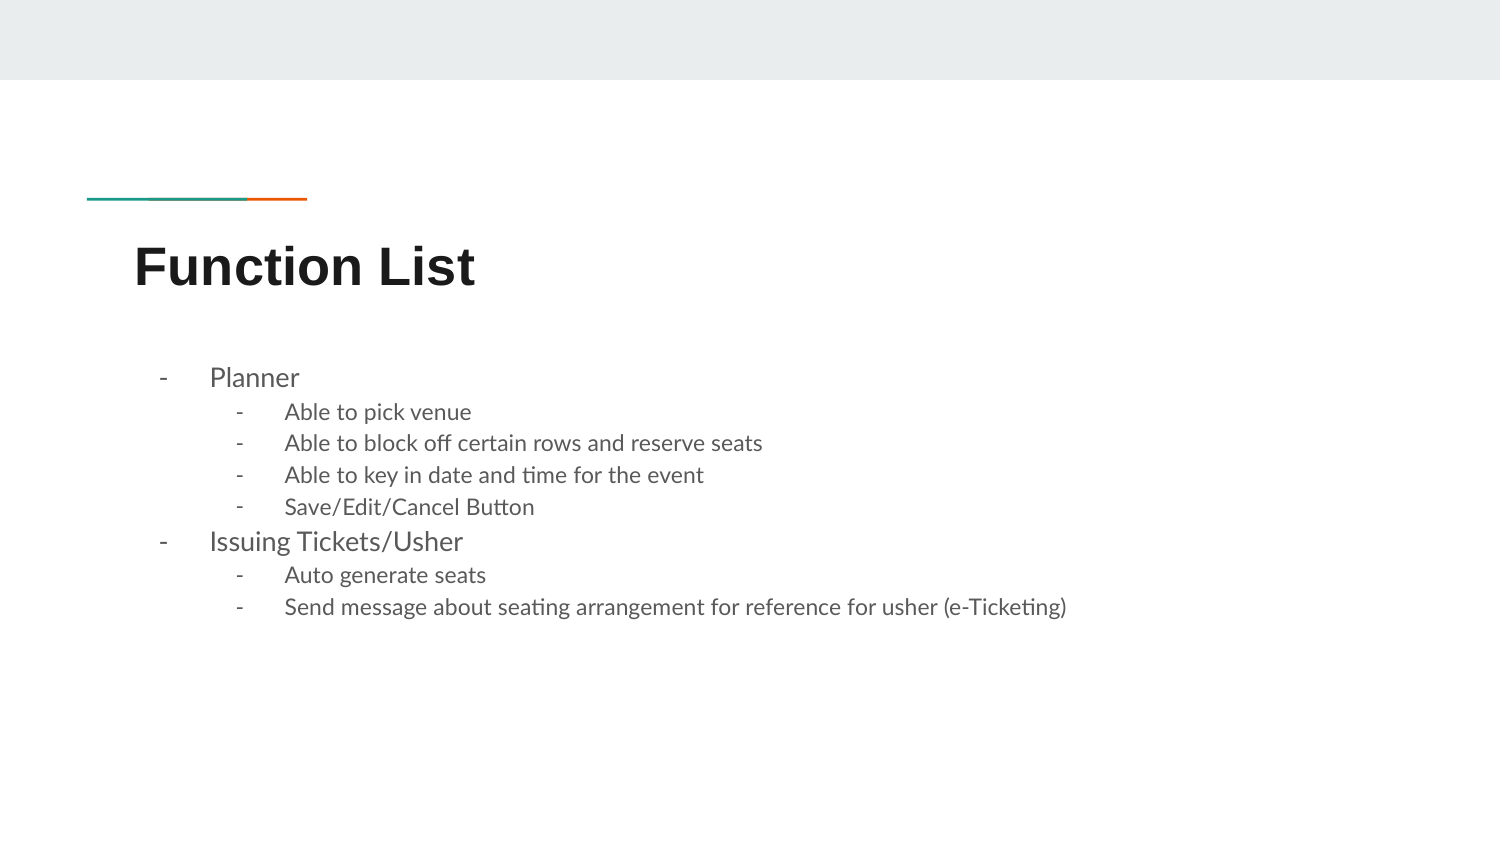

# Function List
Planner
Able to pick venue
Able to block off certain rows and reserve seats
Able to key in date and time for the event
Save/Edit/Cancel Button
Issuing Tickets/Usher
Auto generate seats
Send message about seating arrangement for reference for usher (e-Ticketing)